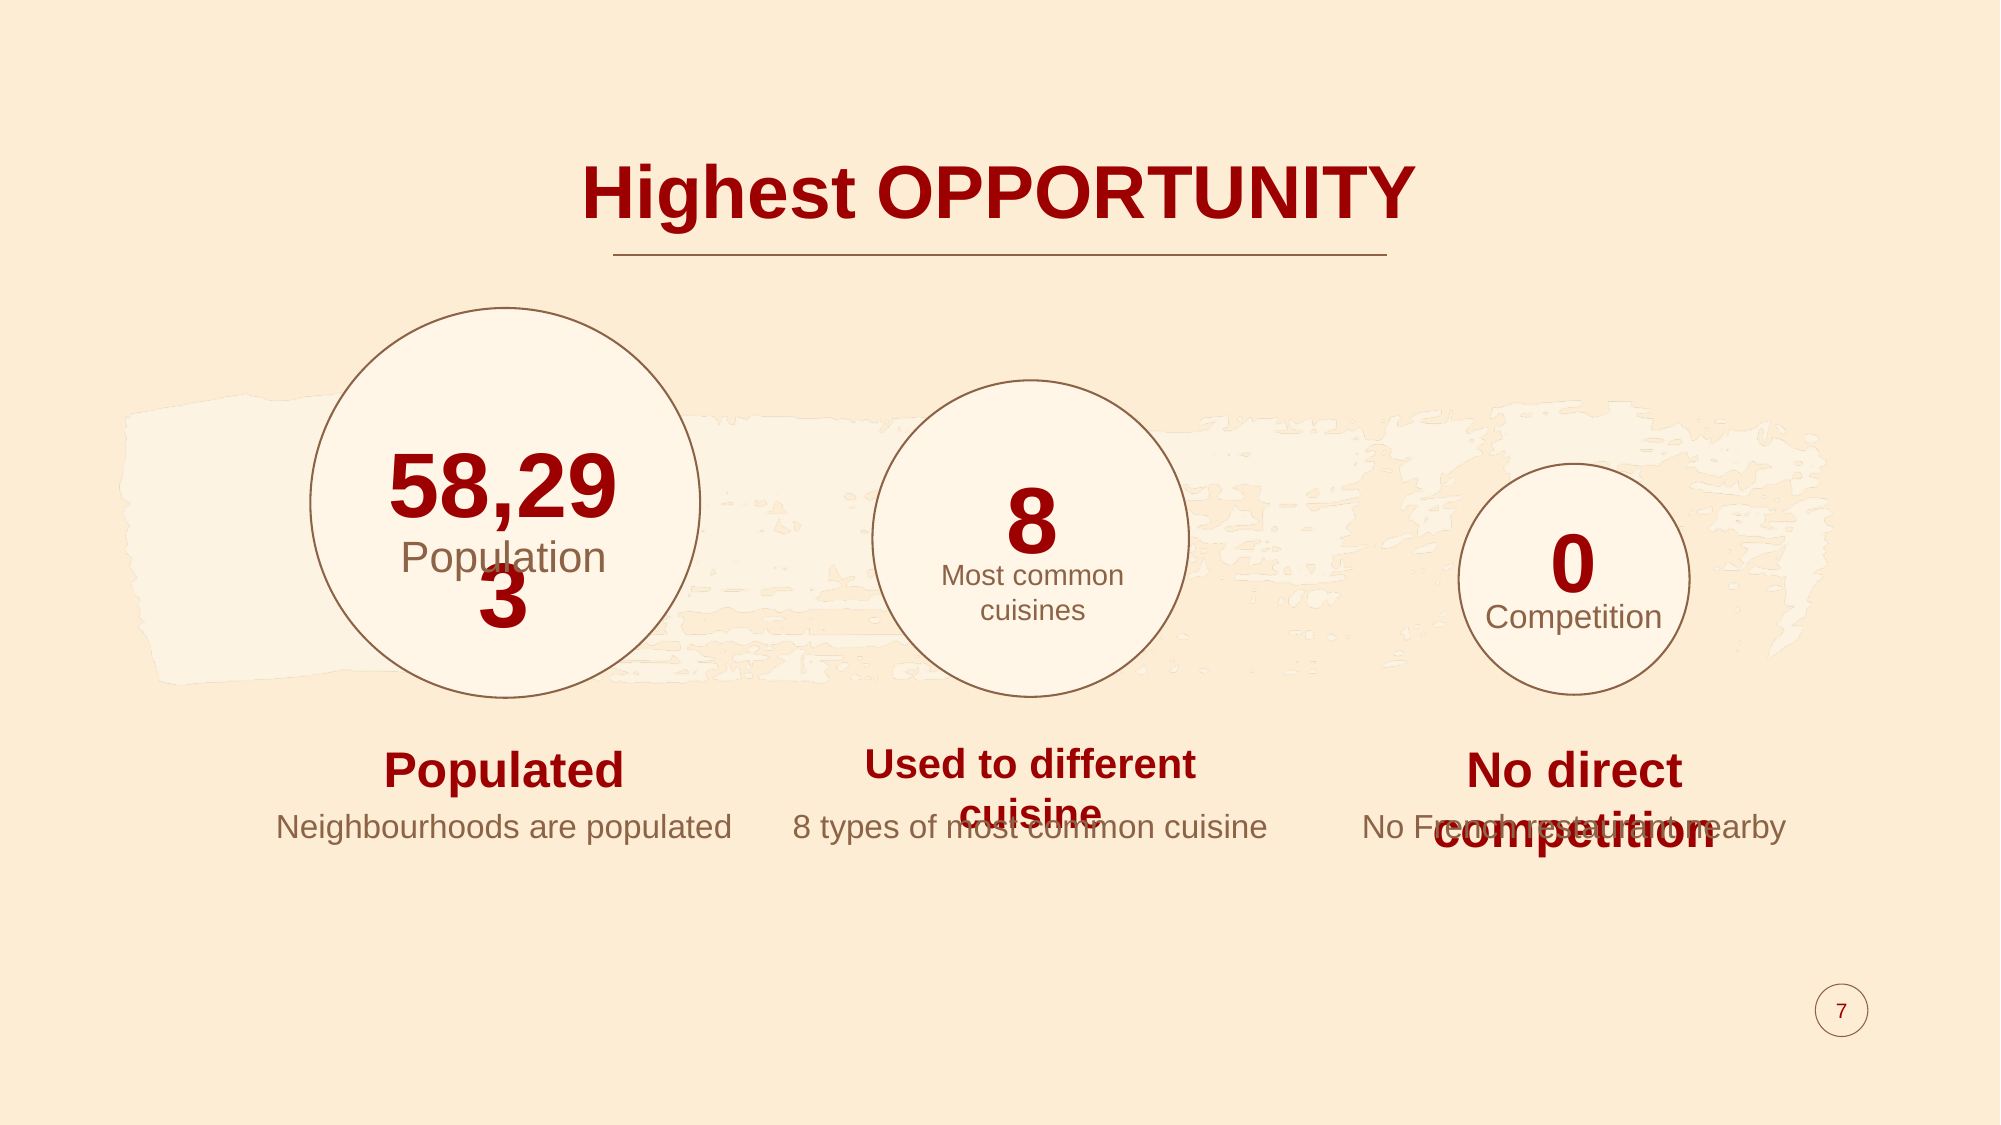

# Highest OPPORTUNITY
58,293
8
0
Population
Most common cuisines
Competition
Populated
No direct competition
Used to different cuisine
Neighbourhoods are populated
No French restaurant nearby
8 types of most common cuisine

7